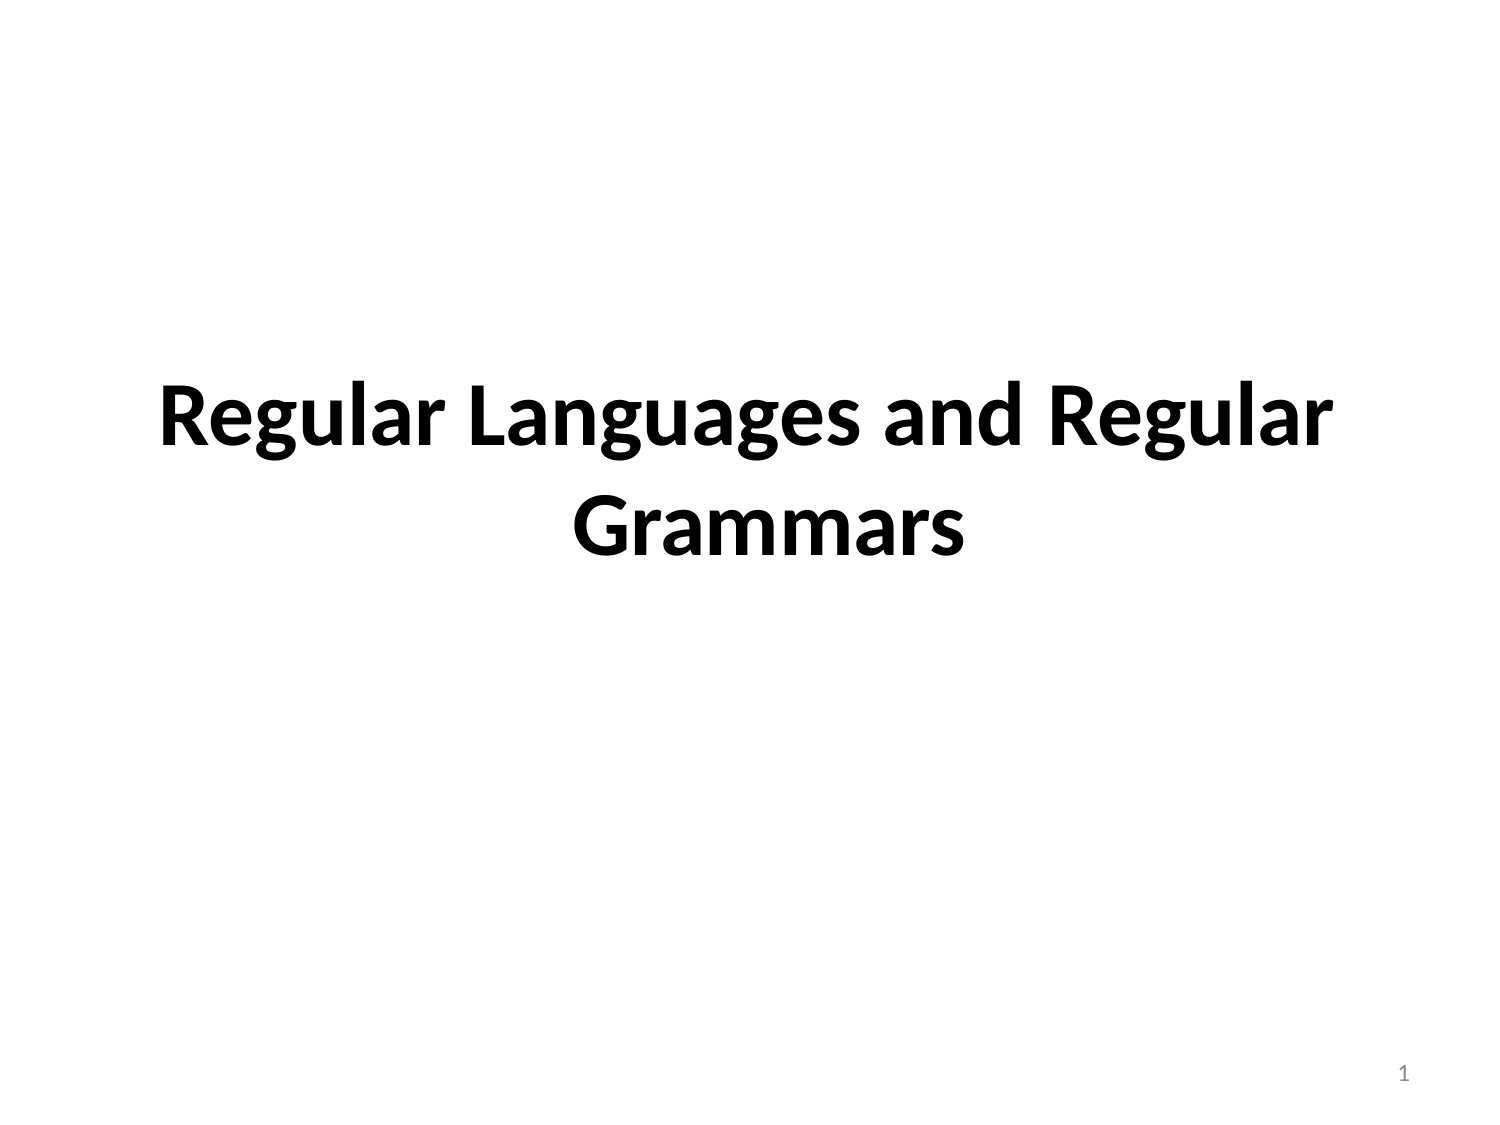

# Regular Languages and Regular  Grammars
1